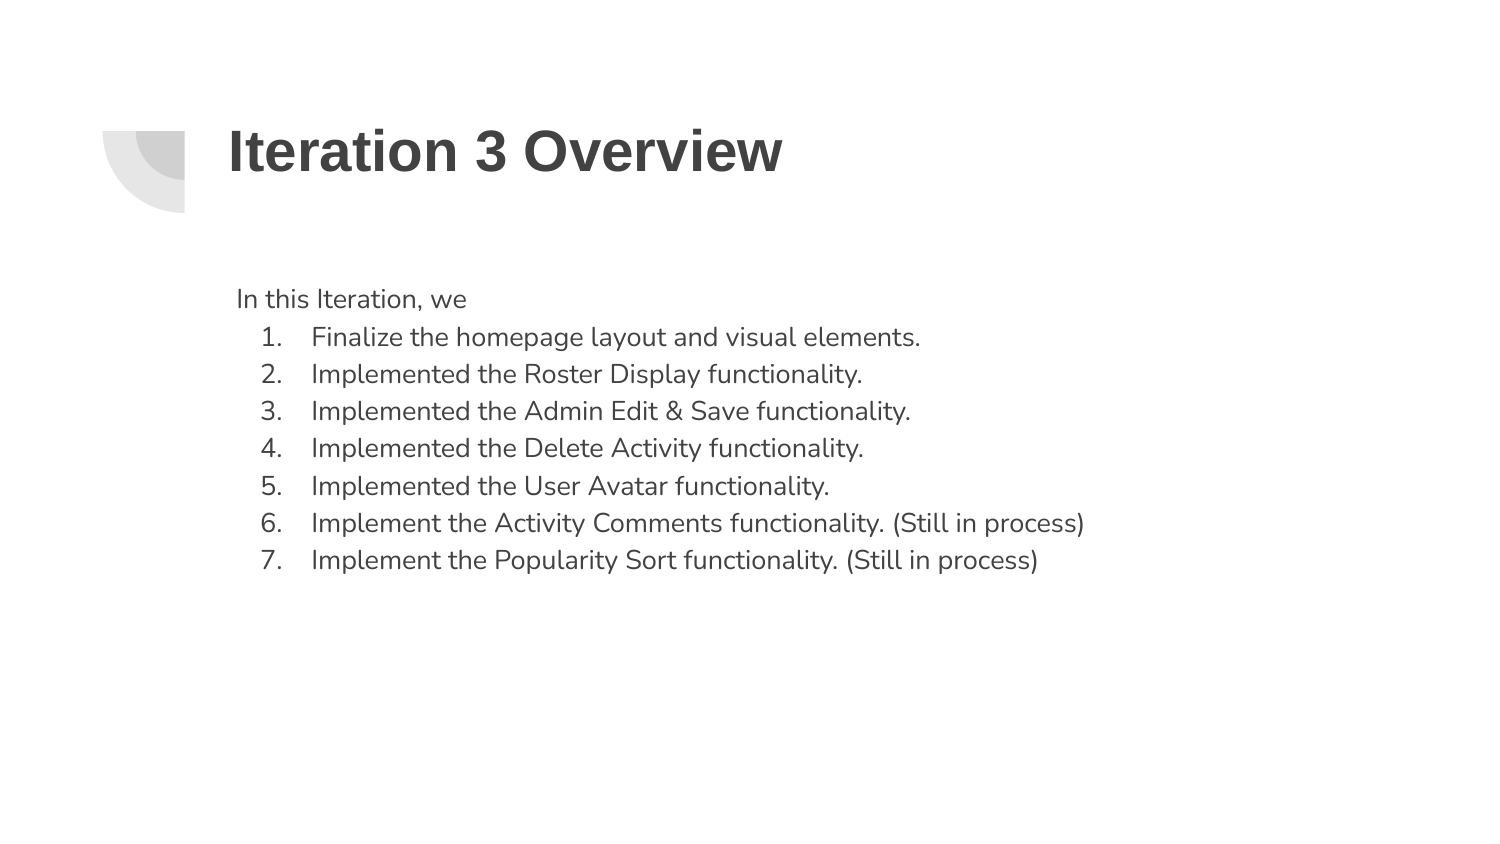

# Iteration 3 Overview
In this Iteration, we
Finalize the homepage layout and visual elements.
Implemented the Roster Display functionality.
Implemented the Admin Edit & Save functionality.
Implemented the Delete Activity functionality.
Implemented the User Avatar functionality.
Implement the Activity Comments functionality. (Still in process)
Implement the Popularity Sort functionality. (Still in process)